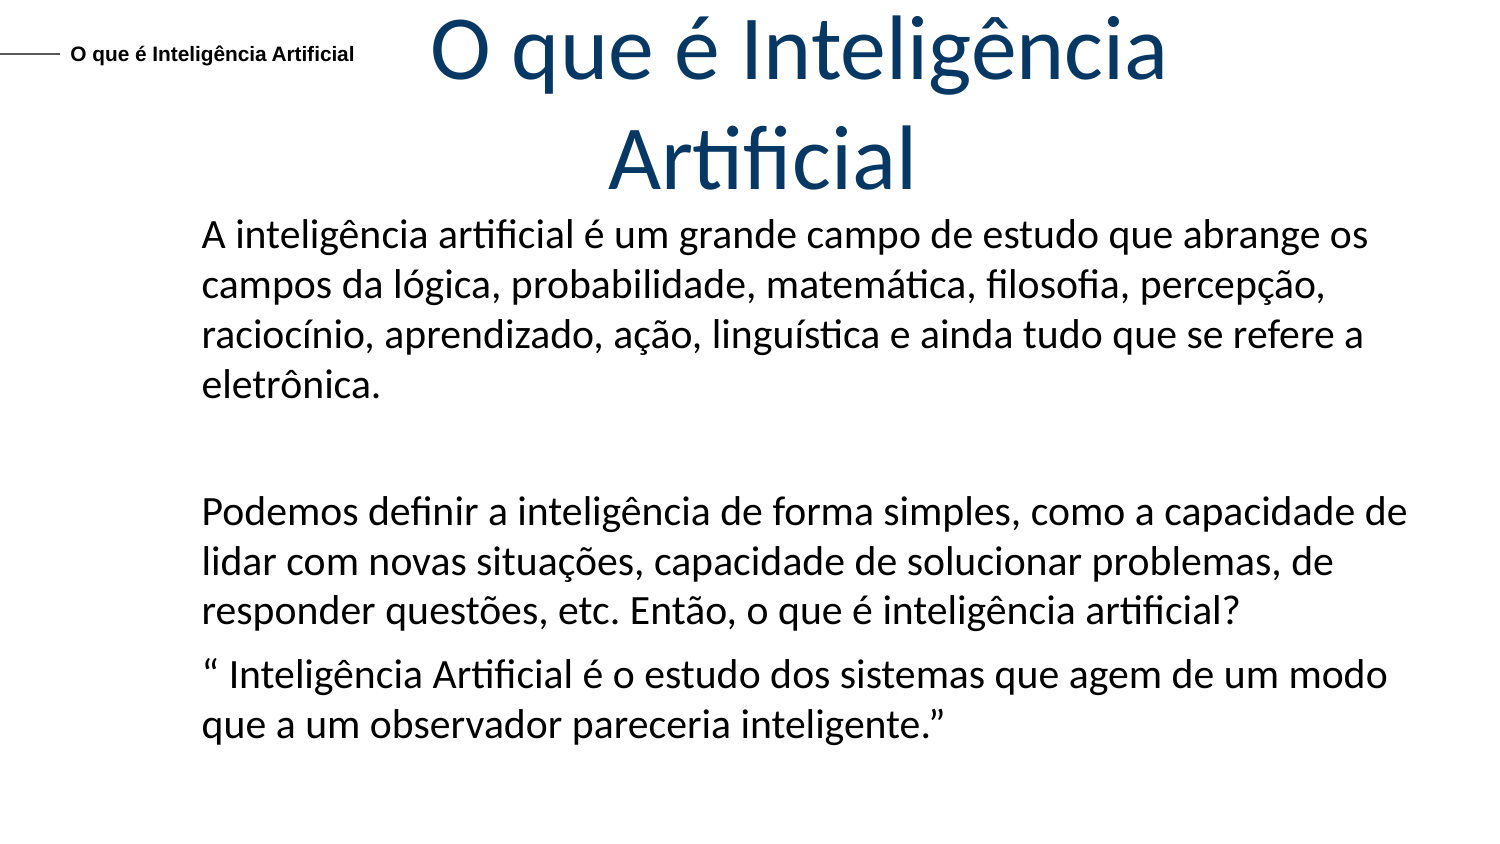

O que é Inteligência Artificial
O que é Inteligência Artificial
A inteligência artificial é um grande campo de estudo que abrange os campos da lógica, probabilidade, matemática, filosofia, percepção, raciocínio, aprendizado, ação, linguística e ainda tudo que se refere a eletrônica.

Podemos definir a inteligência de forma simples, como a capacidade de lidar com novas situações, capacidade de solucionar problemas, de responder questões, etc. Então, o que é inteligência artificial?
“ Inteligência Artificial é o estudo dos sistemas que agem de um modo que a um observador pareceria inteligente.”